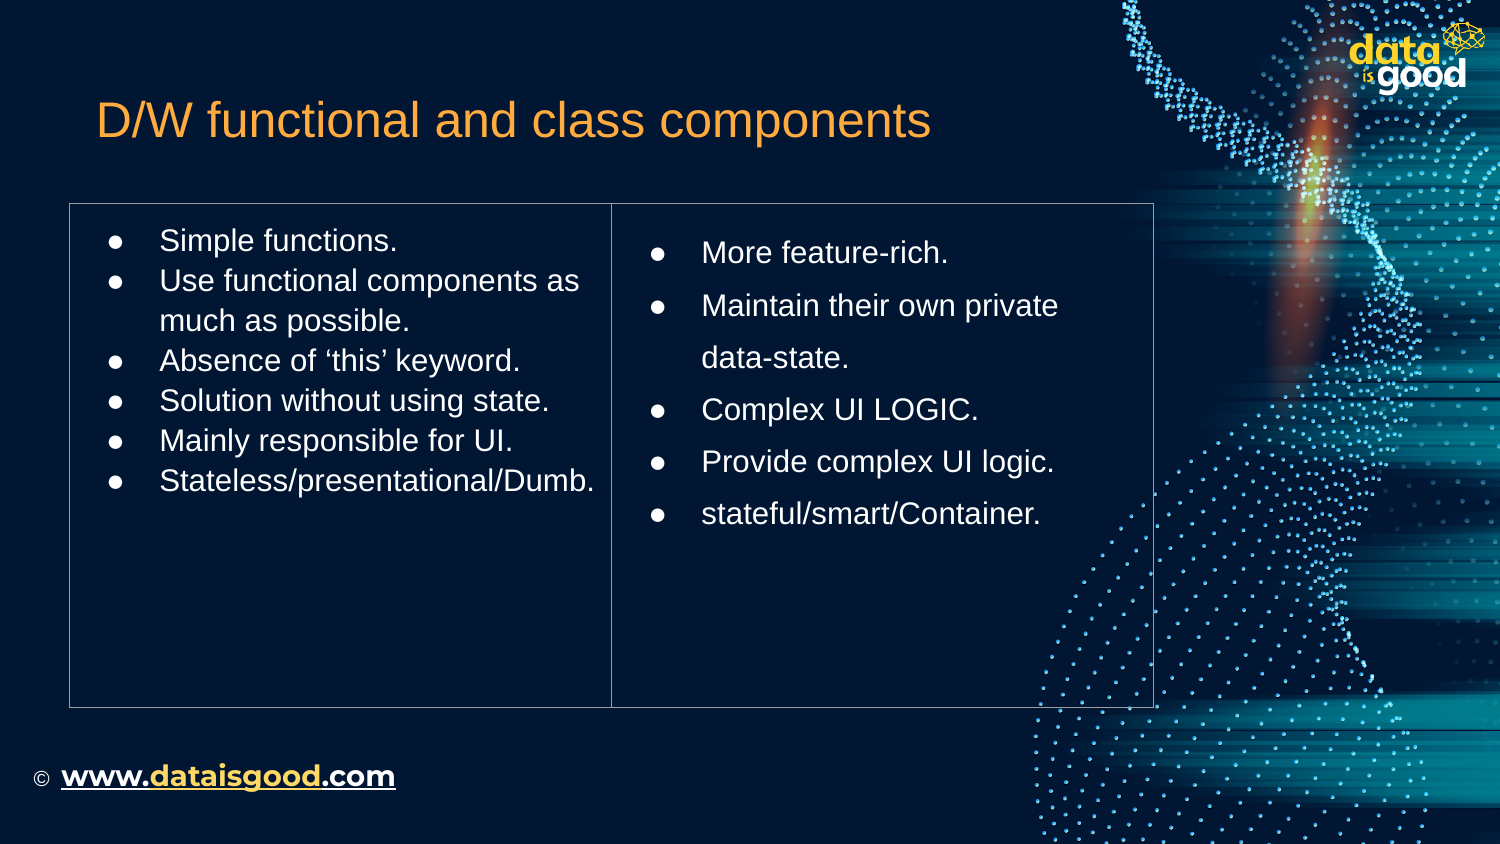

# D/W functional and class components
| Simple functions. Use functional components as much as possible. Absence of ‘this’ keyword. Solution without using state. Mainly responsible for UI. Stateless/presentational/Dumb. | More feature-rich. Maintain their own private data-state. Complex UI LOGIC. Provide complex UI logic. stateful/smart/Container. |
| --- | --- |